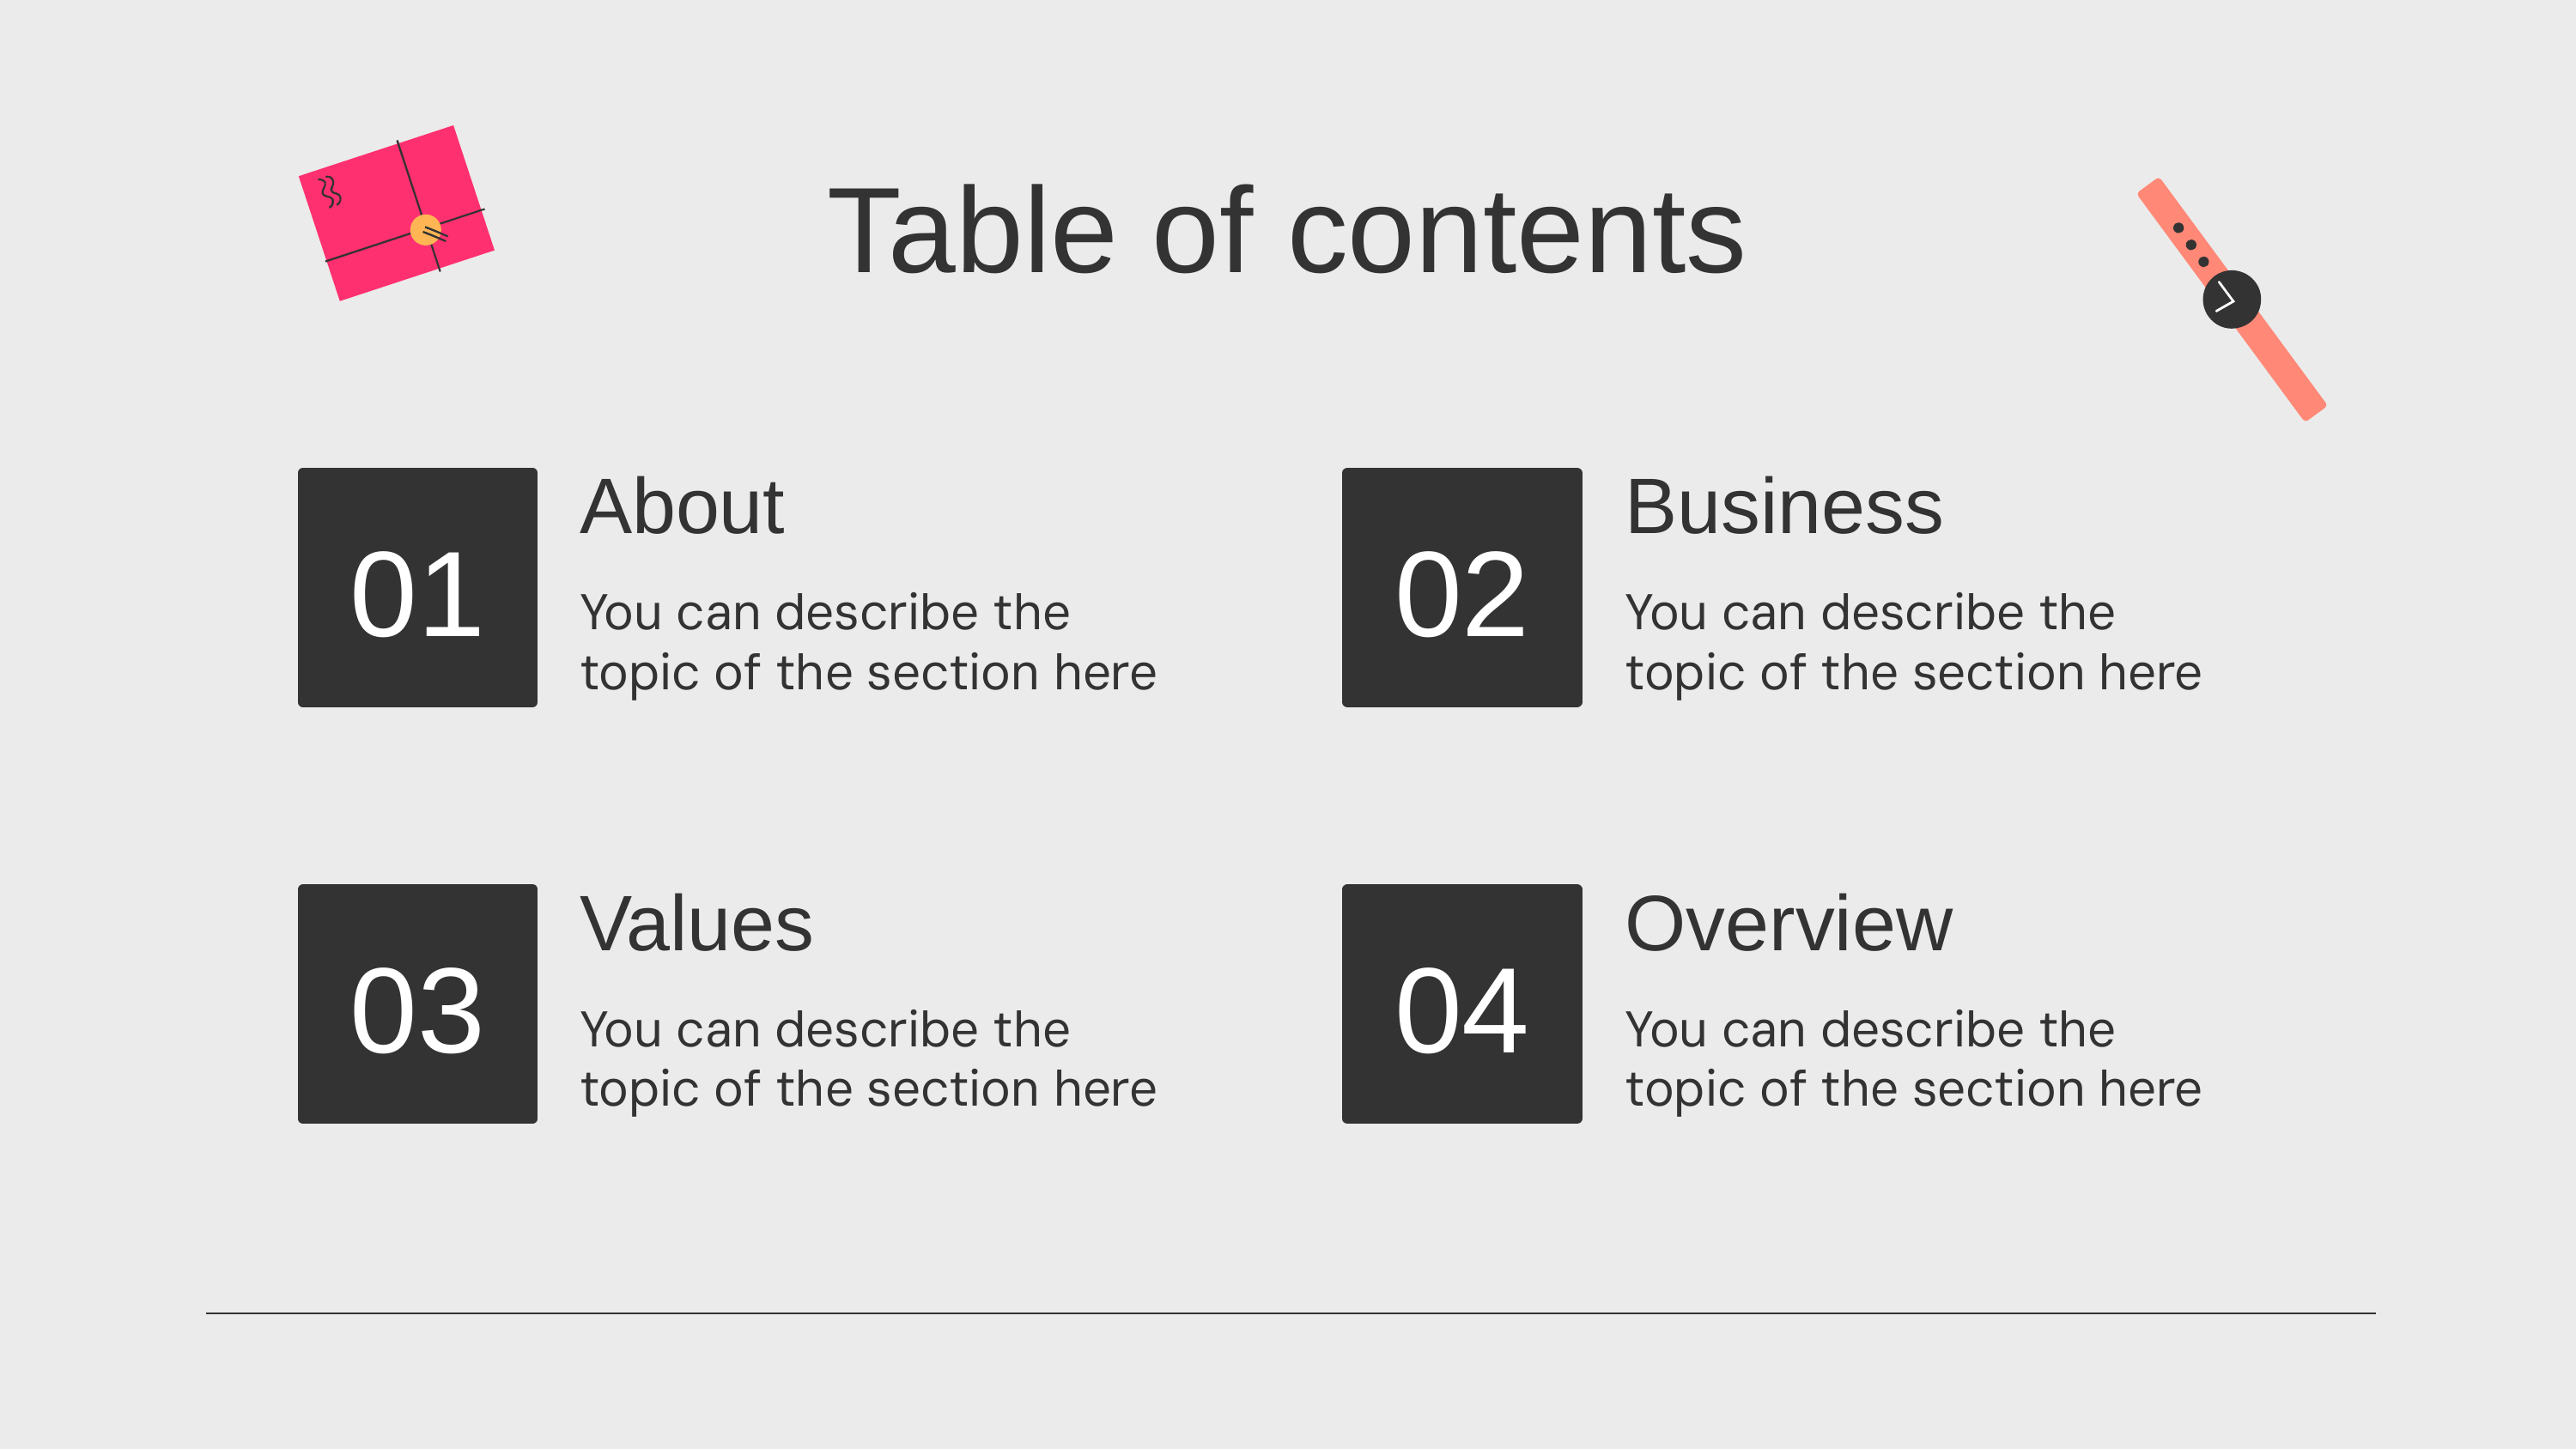

Table of contents

# 01
About
02
Business
You can describe the topic of the section here
You can describe the topic of the section here
03
Values
04
Overview
You can describe the topic of the section here
You can describe the topic of the section here